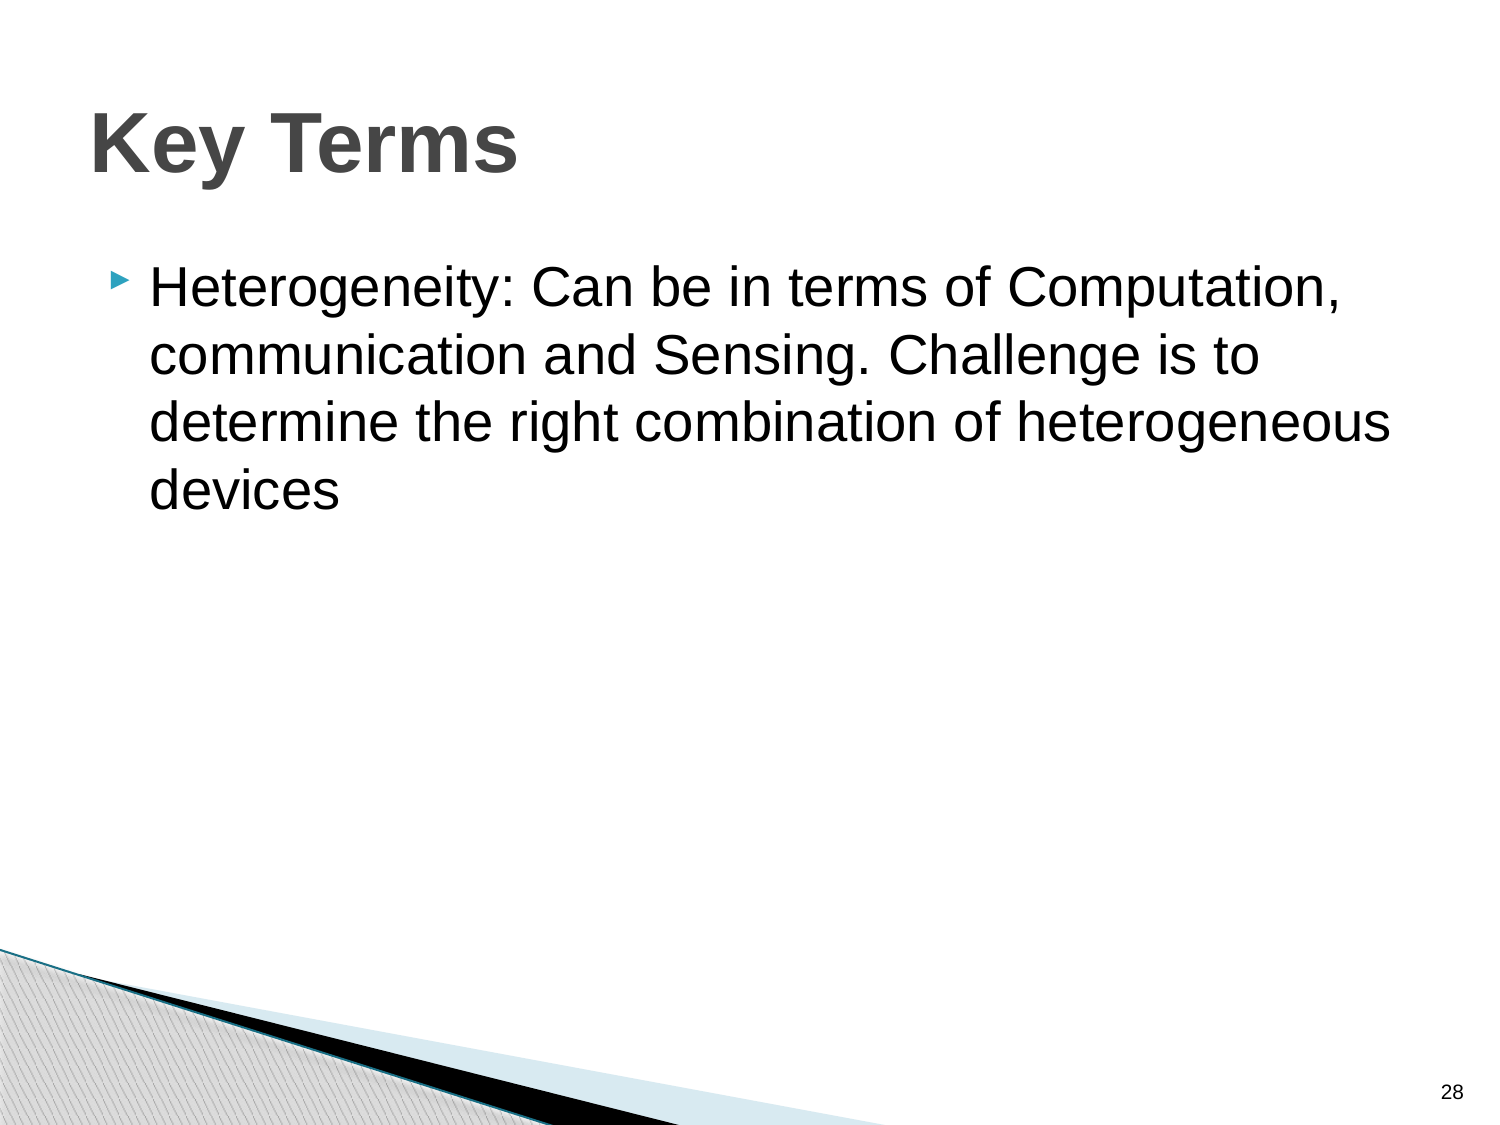

# Key Terms
Heterogeneity: Can be in terms of Computation, communication and Sensing. Challenge is to determine the right combination of heterogeneous devices
28